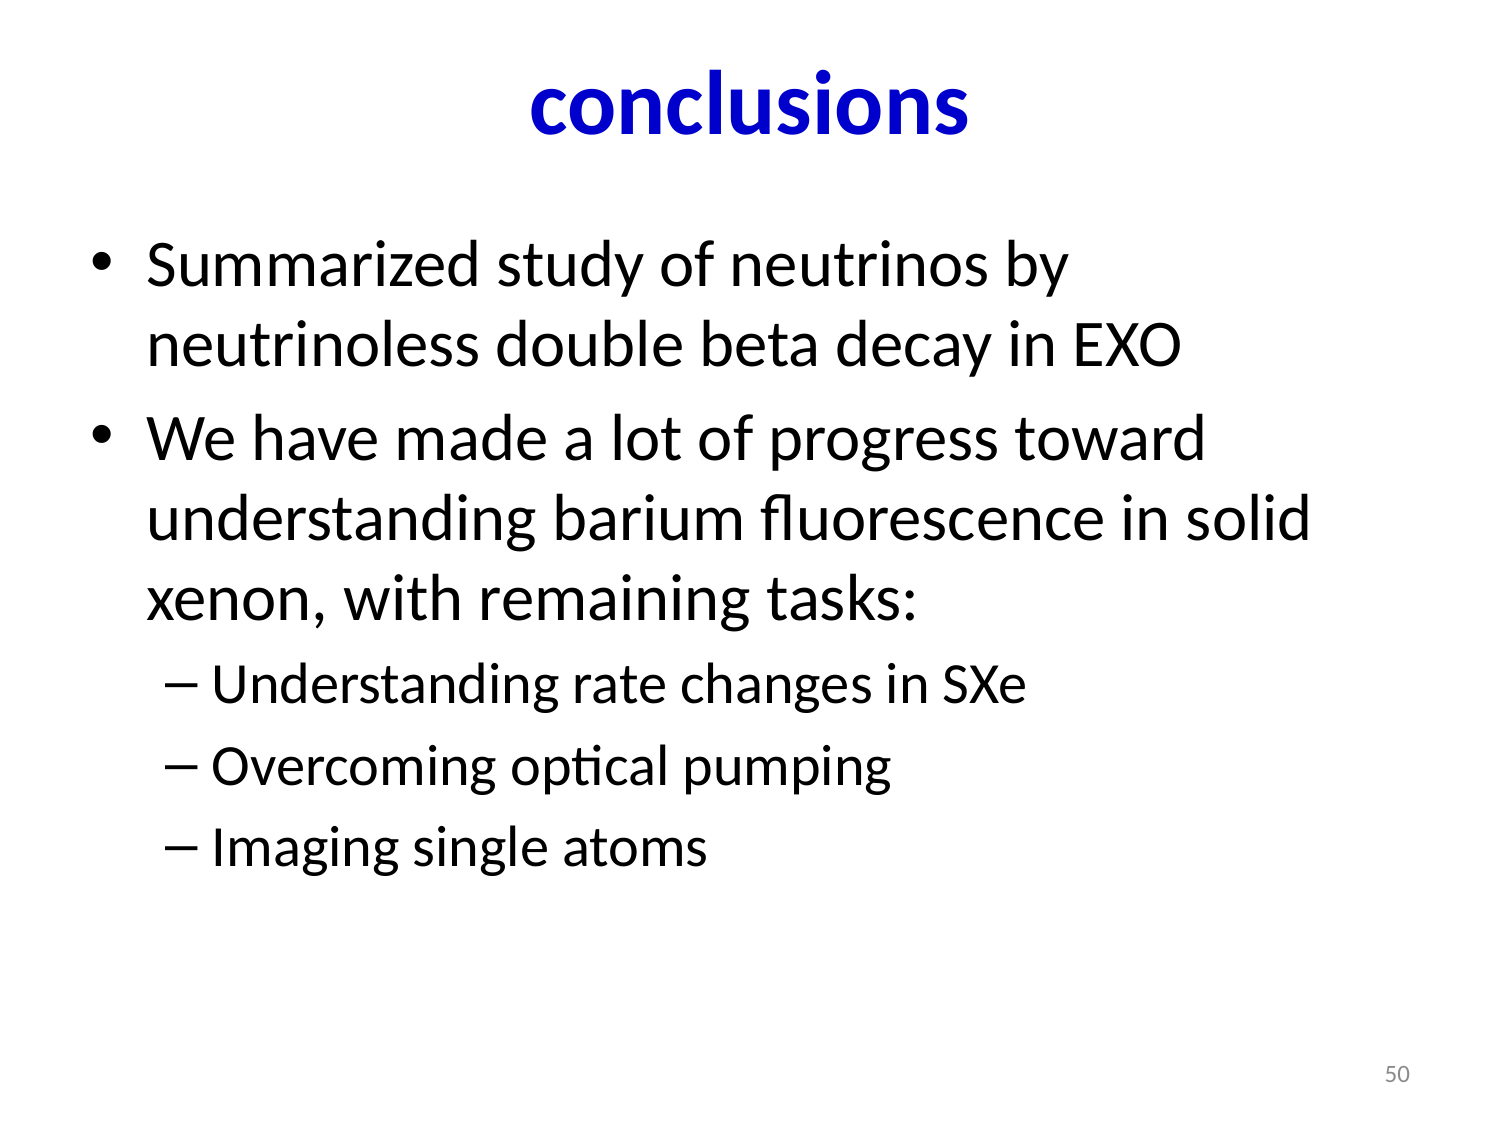

# conclusions
Summarized study of neutrinos by neutrinoless double beta decay in EXO
We have made a lot of progress toward understanding barium fluorescence in solid xenon, with remaining tasks:
Understanding rate changes in SXe
Overcoming optical pumping
Imaging single atoms
50